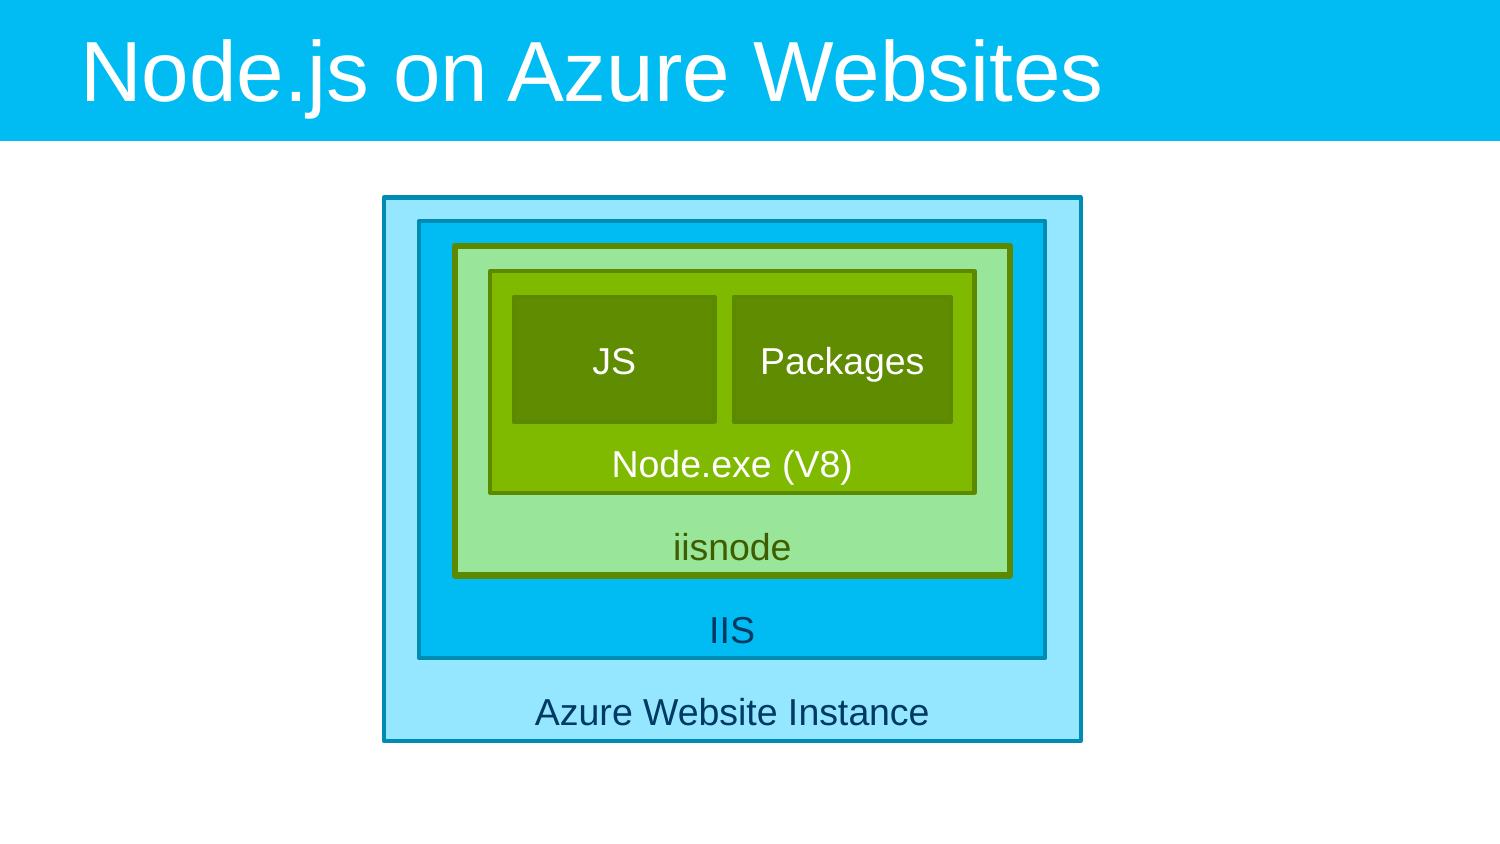

# Node.js on Azure Websites

Azure Website Instance
IIS
iisnode
Node.exe (V8)
JS
Packages